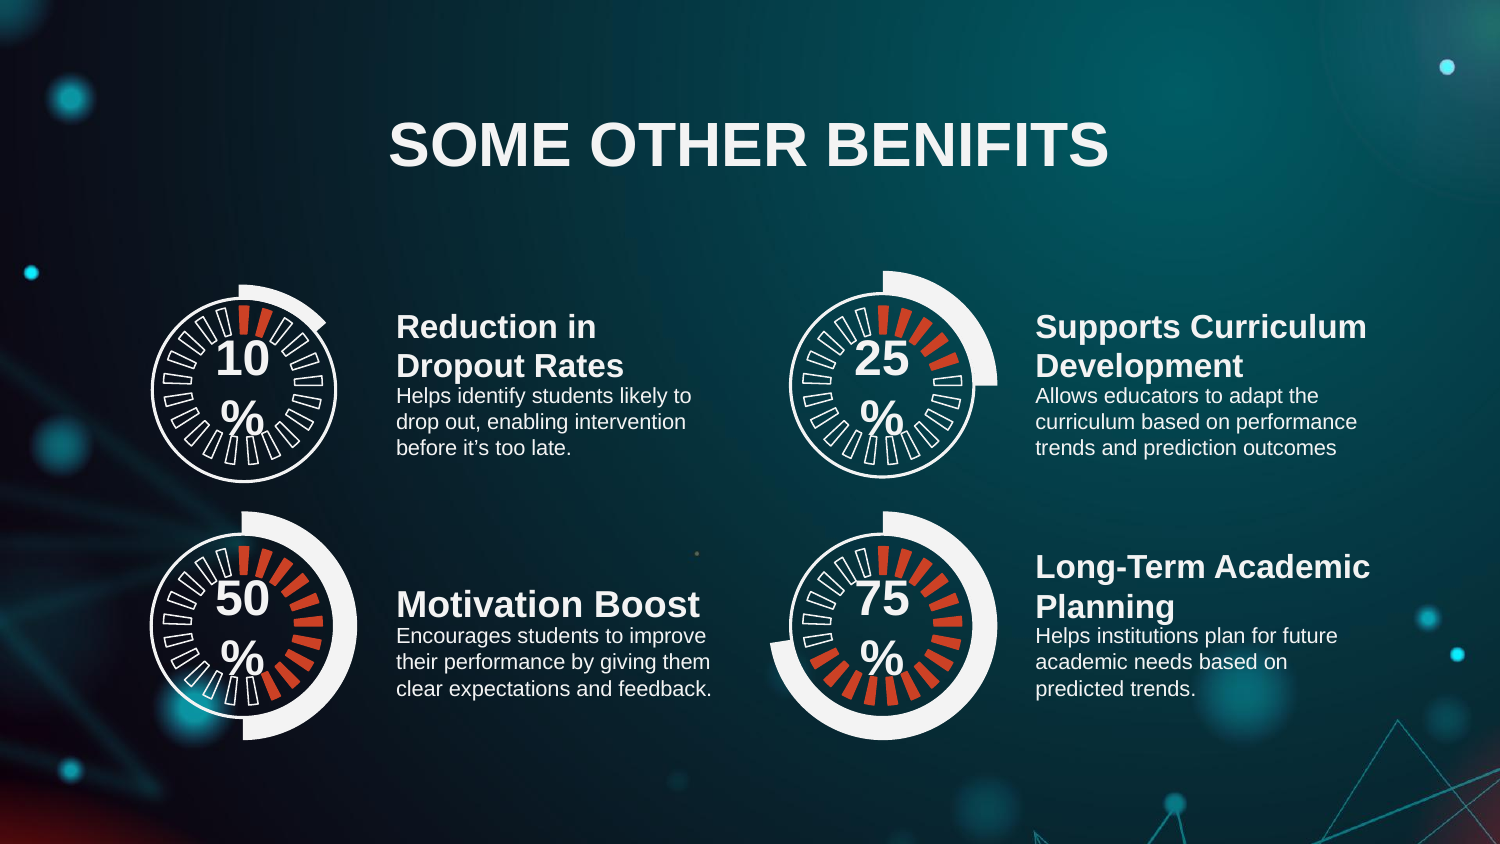

# SOME OTHER BENIFITS

Reduction in Dropout Rates
Helps identify students likely to drop out, enabling intervention before it’s too late.
Supports Curriculum Development
Allows educators to adapt the curriculum based on performance trends and prediction outcomes
10%
25%

Motivation Boost
Encourages students to improve their performance by giving them clear expectations and feedback.
Long-Term Academic Planning
Helps institutions plan for future academic needs based on predicted trends.
50%
75%